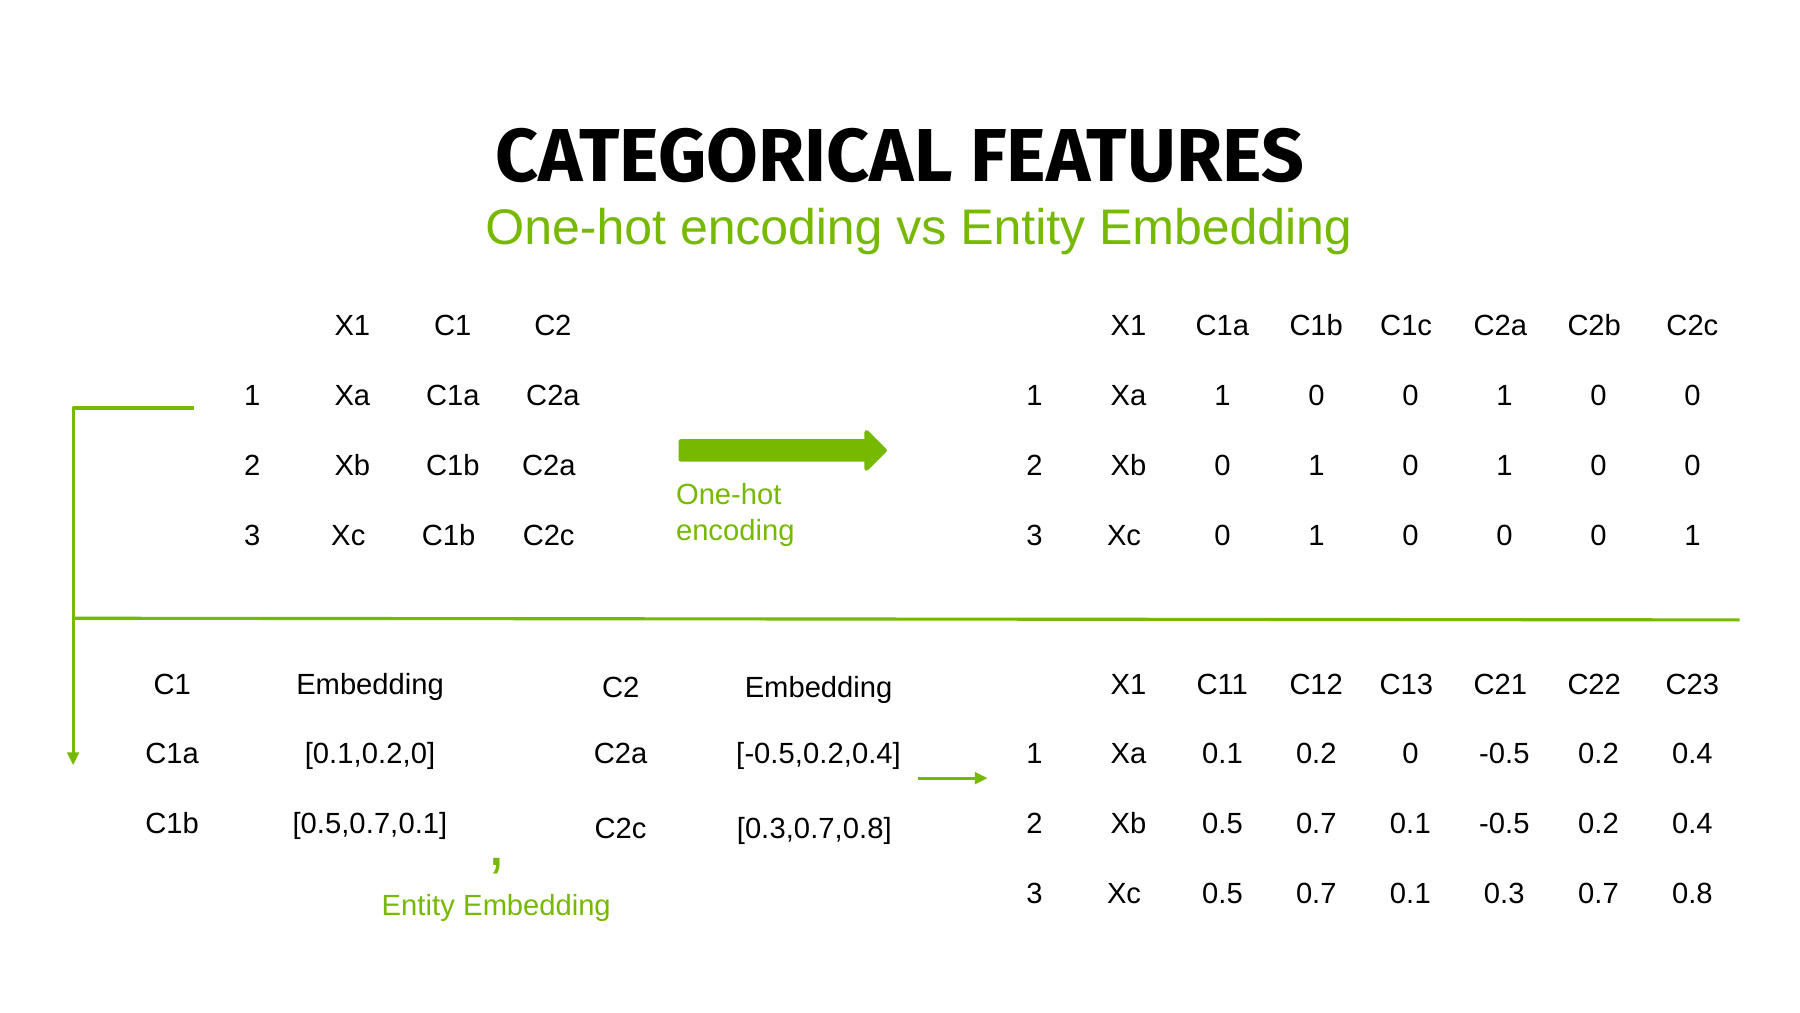

# CATEGORICAL FEATURES
One-hot encoding vs Entity Embedding
|  | X1 | C1 | C2 |
| --- | --- | --- | --- |
| 1 | Xa | C1a | C2a |
| 2 | Xb | C1b | C2a |
| 3 | Xc | C1b | C2c |
|  | X1 | C1a | C1b | C1c | C2a | C2b | C2c |
| --- | --- | --- | --- | --- | --- | --- | --- |
| 1 | Xa | 1 | 0 | 0 | 1 | 0 | 0 |
| 2 | Xb | 0 | 1 | 0 | 1 | 0 | 0 |
| 3 | Xc | 0 | 1 | 0 | 0 | 0 | 1 |

One-hot encoding
| C1 | Embedding |
| --- | --- |
| C1a | [0.1,0.2,0] |
| C1b | [0.5,0.7,0.1] |
|  | X1 | C11 | C12 | C13 | C21 | C22 | C23 |
| --- | --- | --- | --- | --- | --- | --- | --- |
| 1 | Xa | 0.1 | 0.2 | 0 | -0.5 | 0.2 | 0.4 |
| 2 | Xb | 0.5 | 0.7 | 0.1 | -0.5 | 0.2 | 0.4 |
| 3 | Xc | 0.5 | 0.7 | 0.1 | 0.3 | 0.7 | 0.8 |
| C2 | Embedding |
| --- | --- |
| C2a | [-0.5,0.2,0.4] |
| C2c | [0.3,0.7,0.8] |
,
Entity Embedding